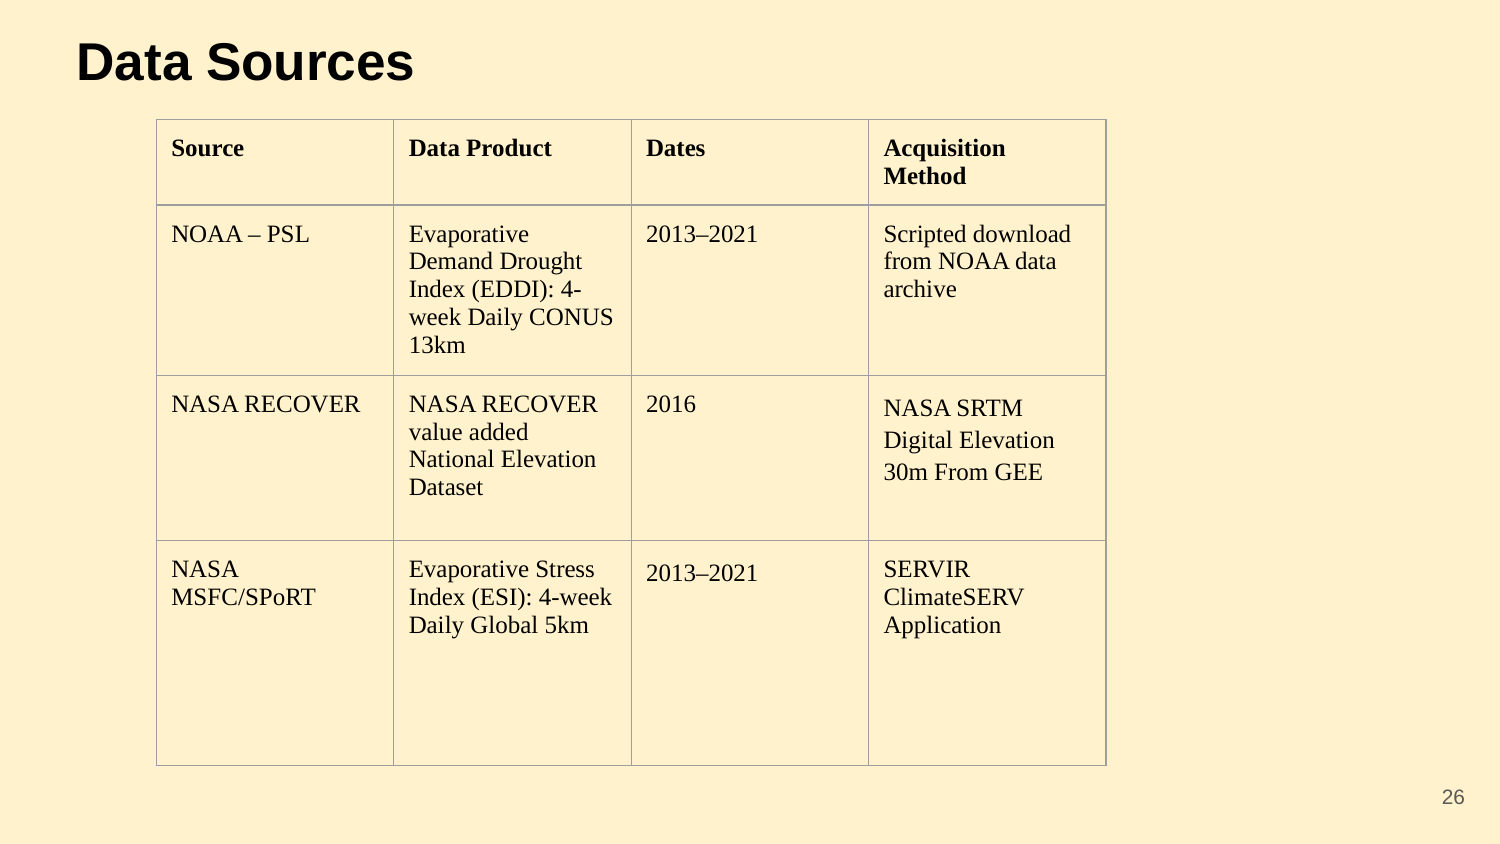

# Data Sources
| Source | Data Product | Dates | Acquisition Method |
| --- | --- | --- | --- |
| NOAA – PSL | Evaporative Demand Drought Index (EDDI): 4-week Daily CONUS 13km | 2013–2021 | Scripted download from NOAA data archive |
| NASA RECOVER | NASA RECOVER value added National Elevation Dataset | 2016 | NASA SRTM Digital Elevation 30m From GEE |
| NASA MSFC/SPoRT | Evaporative Stress Index (ESI): 4-week Daily Global 5km | 2013–2021 | SERVIR ClimateSERV Application |
26